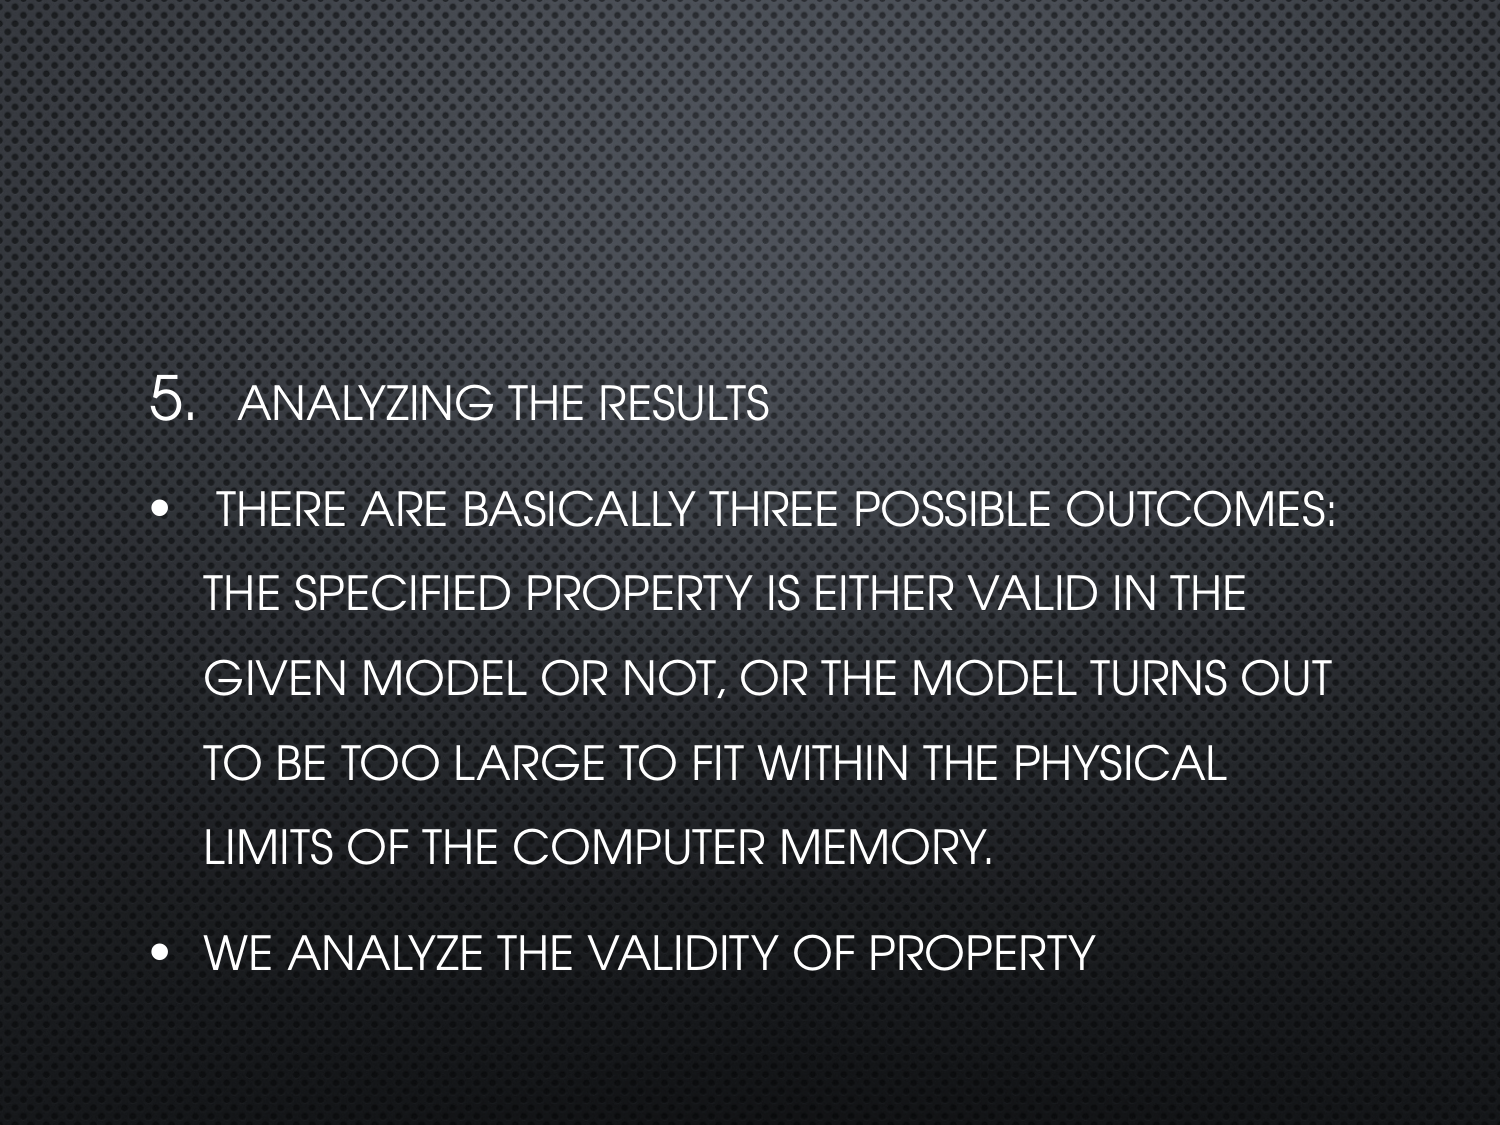

Analyzing the Results
 There are basically three possible outcomes: the specified property is either valid in the given model or not, or the model turns out to be too large to fit within the physical limits of the computer memory.
We analyze the validity of property